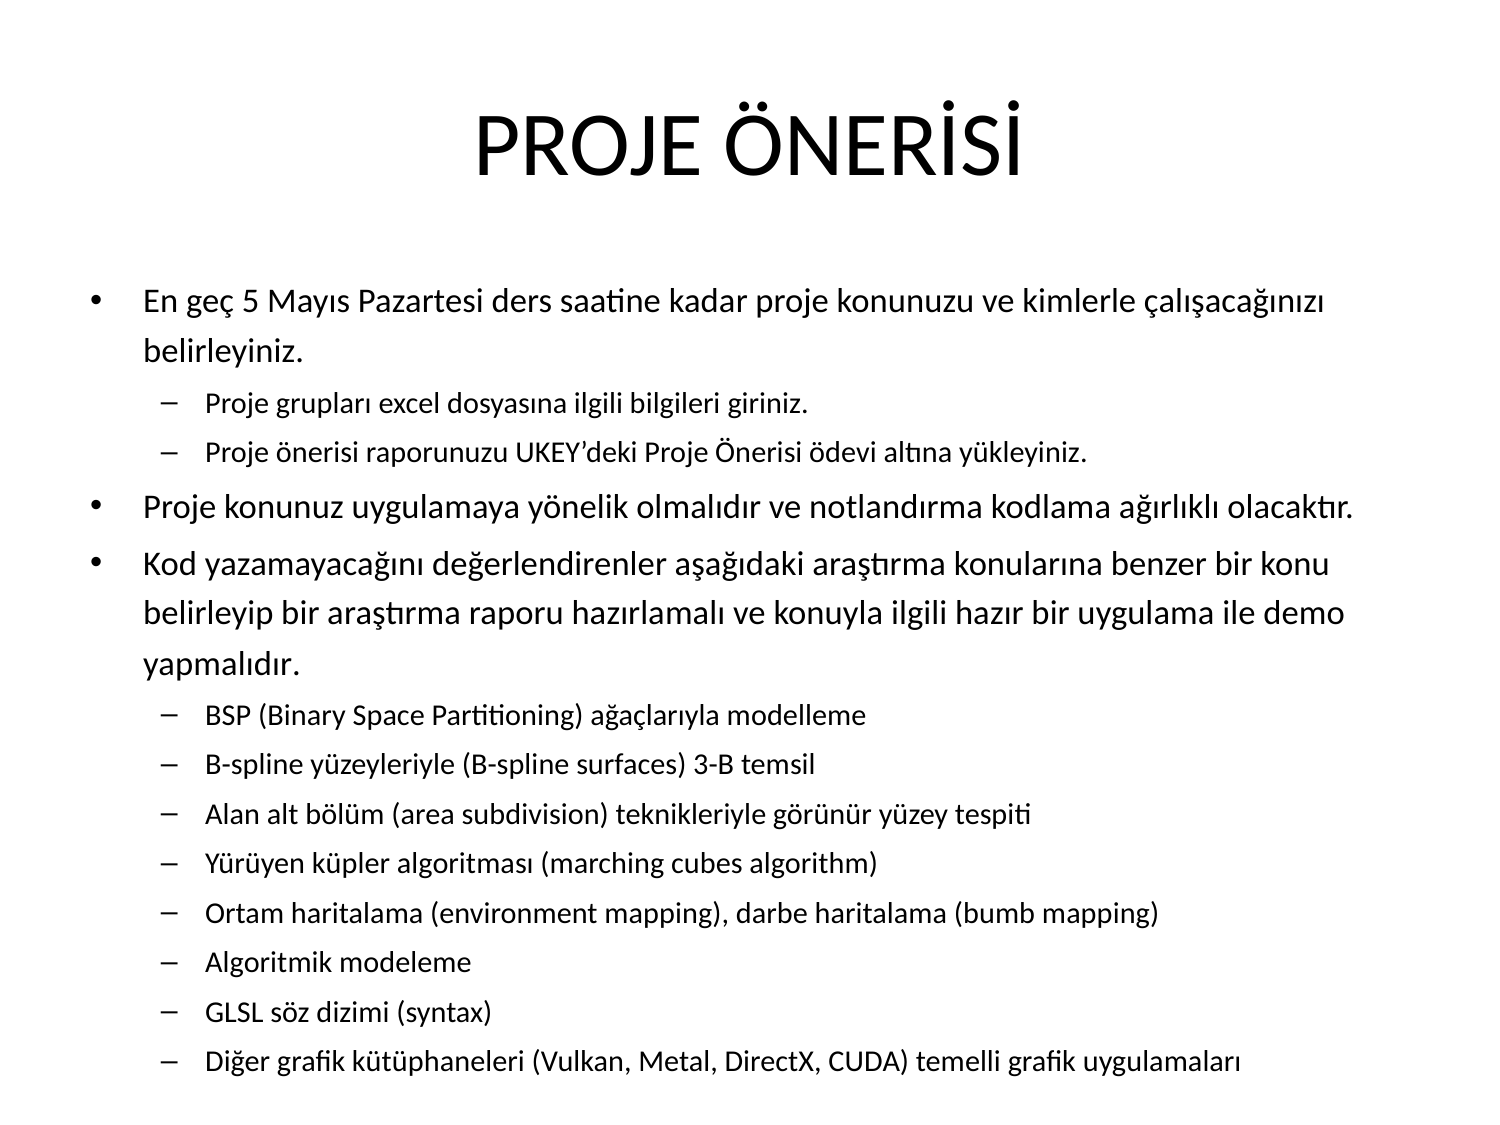

# PROJE ÖNERİSİ
En geç 5 Mayıs Pazartesi ders saatine kadar proje konunuzu ve kimlerle çalışacağınızı belirleyiniz.
Proje grupları excel dosyasına ilgili bilgileri giriniz.
Proje önerisi raporunuzu UKEY’deki Proje Önerisi ödevi altına yükleyiniz.
Proje konunuz uygulamaya yönelik olmalıdır ve notlandırma kodlama ağırlıklı olacaktır.
Kod yazamayacağını değerlendirenler aşağıdaki araştırma konularına benzer bir konu belirleyip bir araştırma raporu hazırlamalı ve konuyla ilgili hazır bir uygulama ile demo yapmalıdır.
BSP (Binary Space Partitioning) ağaçlarıyla modelleme
B-spline yüzeyleriyle (B-spline surfaces) 3-B temsil
Alan alt bölüm (area subdivision) teknikleriyle görünür yüzey tespiti
Yürüyen küpler algoritması (marching cubes algorithm)
Ortam haritalama (environment mapping), darbe haritalama (bumb mapping)
Algoritmik modeleme
GLSL söz dizimi (syntax)
Diğer grafik kütüphaneleri (Vulkan, Metal, DirectX, CUDA) temelli grafik uygulamaları